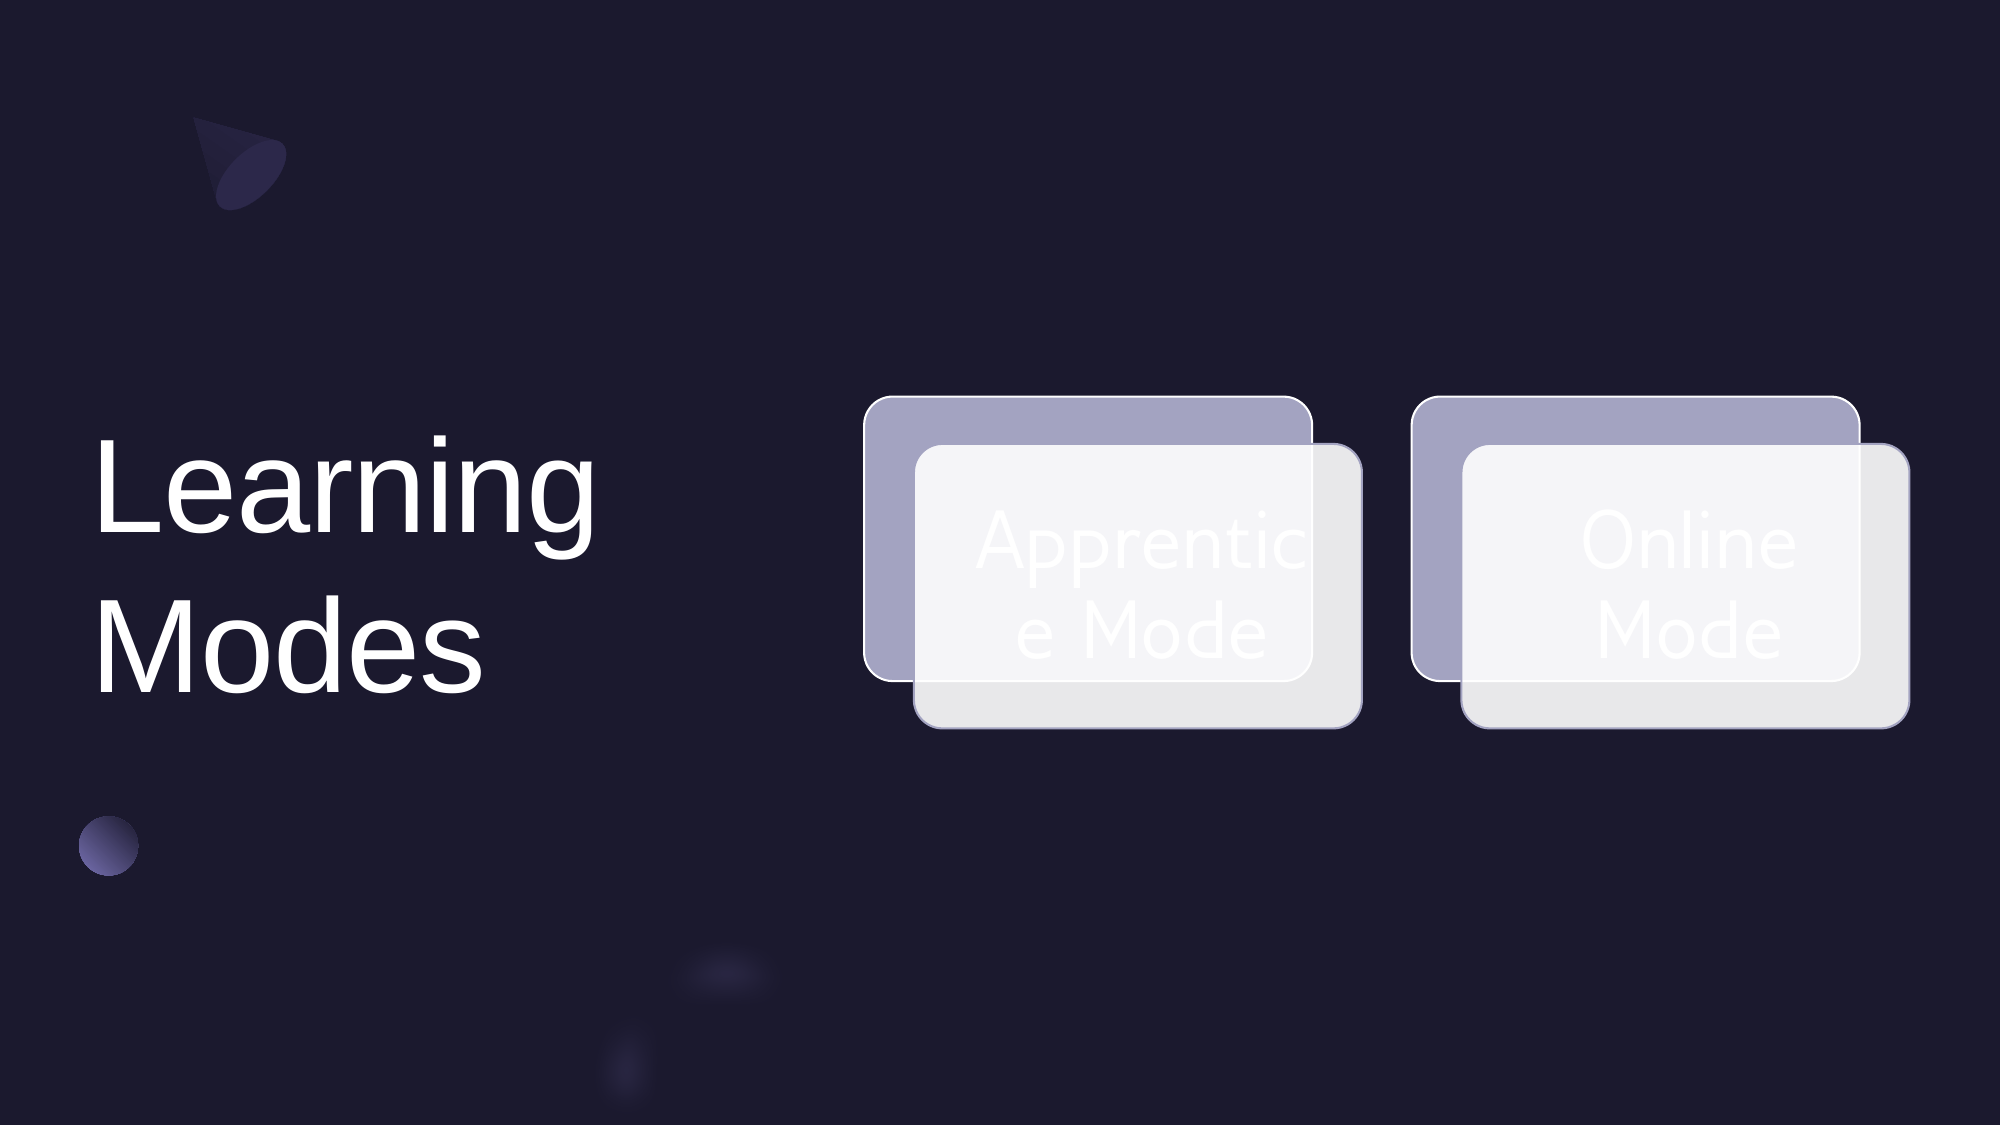

Apprentice Mode
Online Mode

# Learning Modes